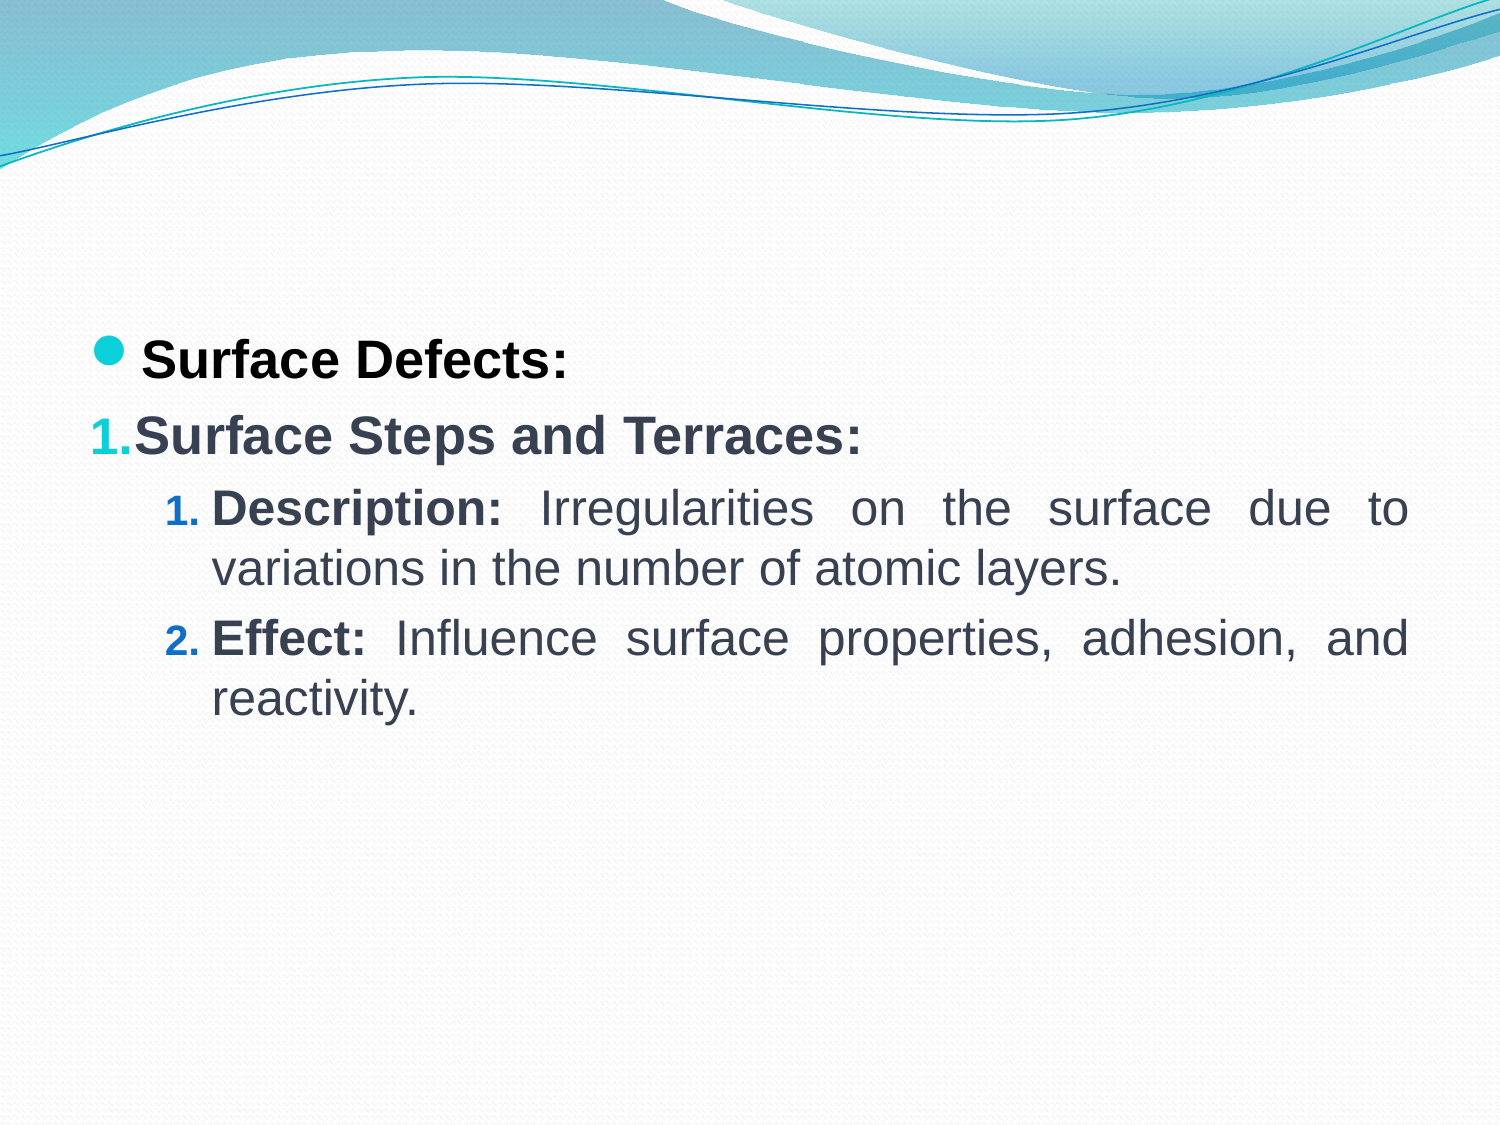

#
Surface Defects:
Surface Steps and Terraces:
Description: Irregularities on the surface due to variations in the number of atomic layers.
Effect: Influence surface properties, adhesion, and reactivity.